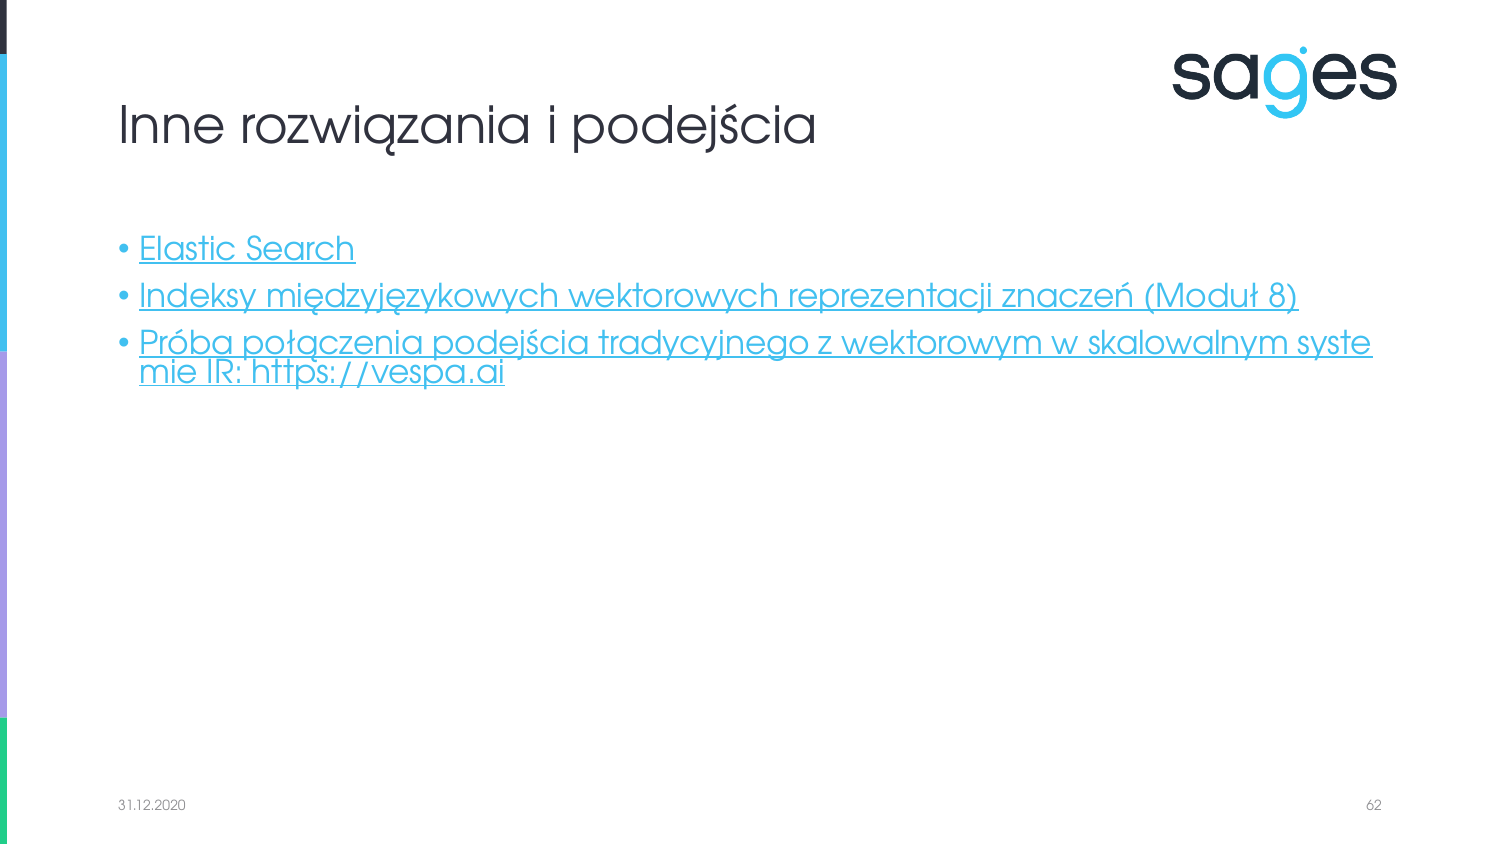

# Inne rozwiązania i podejścia
Elastic Search
Indeksy międzyjęzykowych wektorowych reprezentacji znaczeń (Moduł 8)
Próba połączenia podejścia tradycyjnego z wektorowym w skalowalnym systemie IR: https://vespa.ai
31.12.2020
62